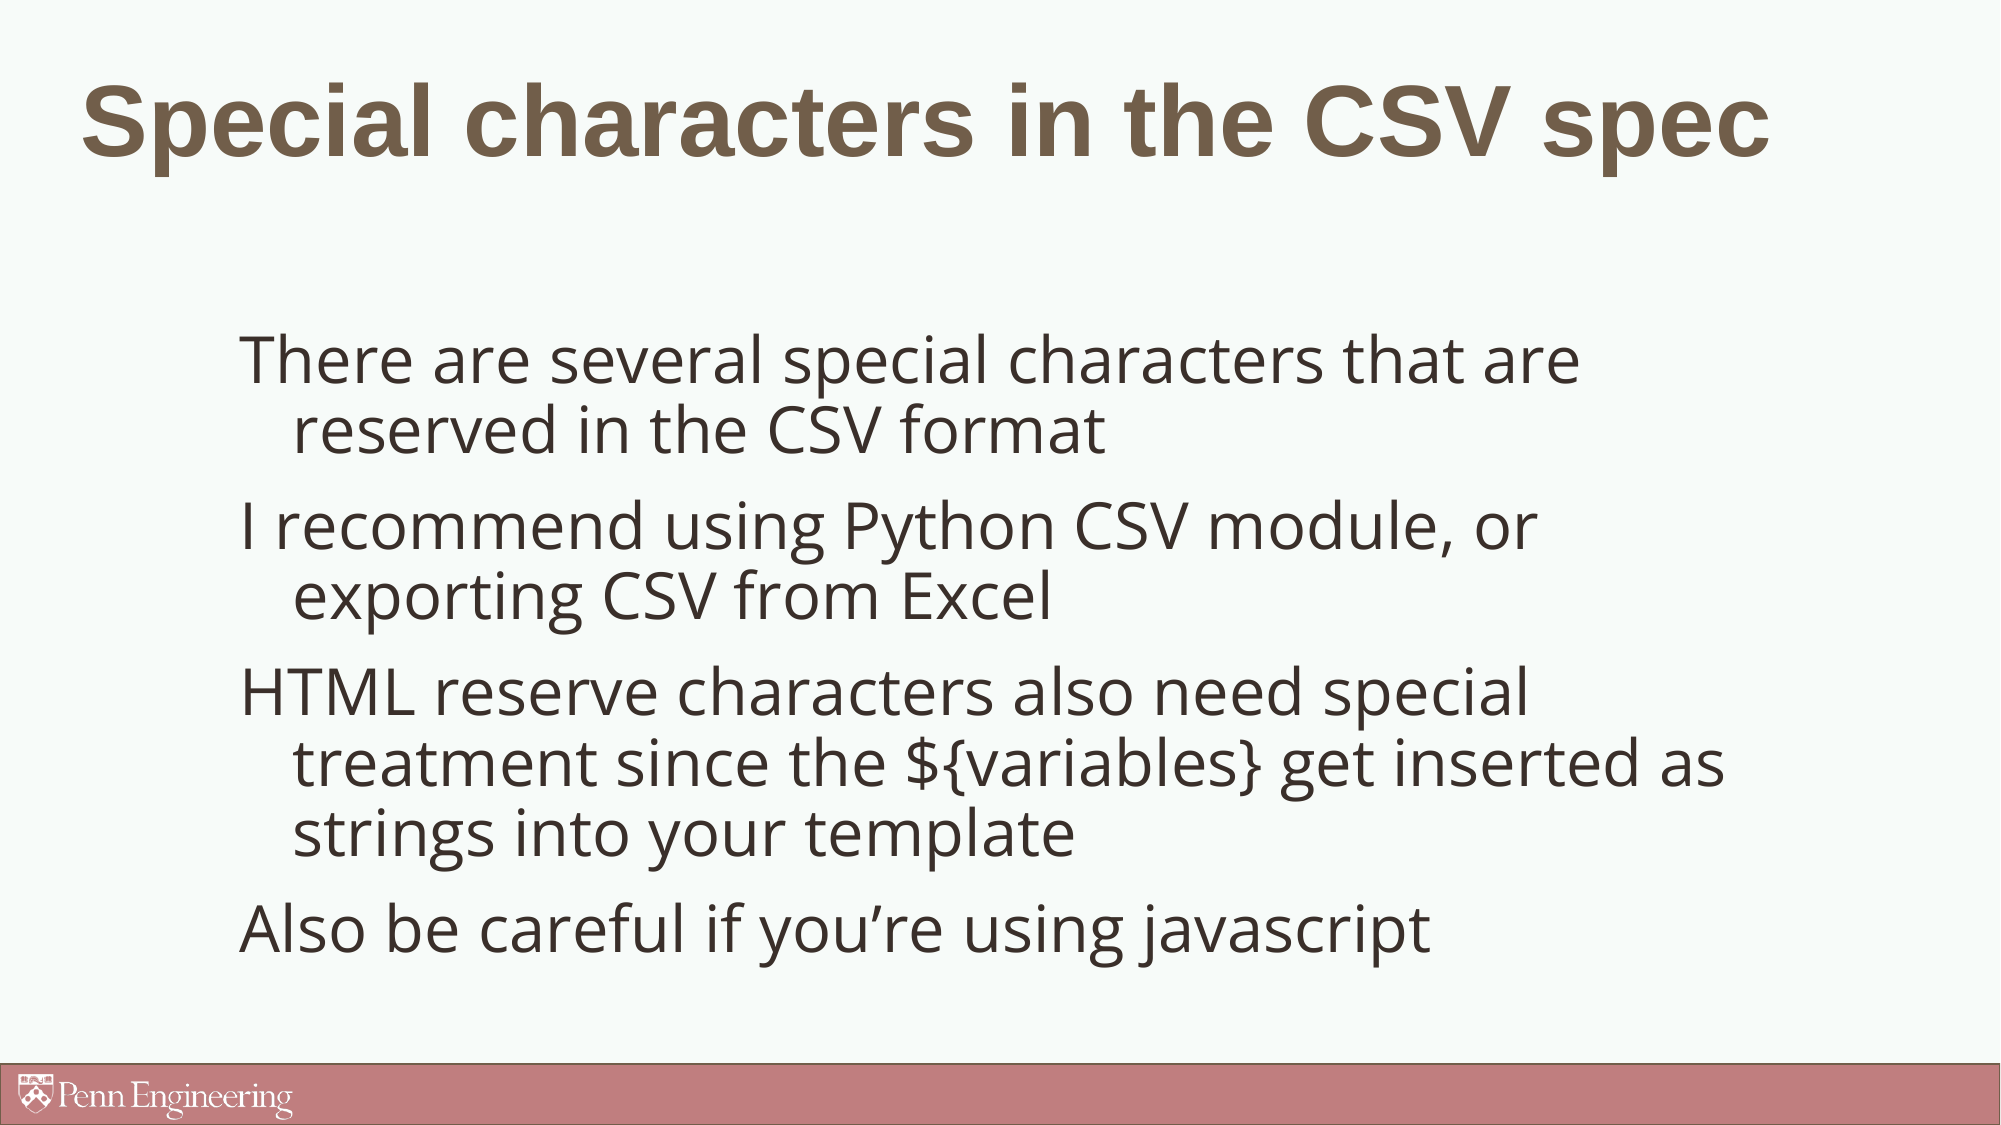

# Special characters in the CSV spec
There are several special characters that are reserved in the CSV format
I recommend using Python CSV module, or exporting CSV from Excel
HTML reserve characters also need special treatment since the ${variables} get inserted as strings into your template
Also be careful if you’re using javascript